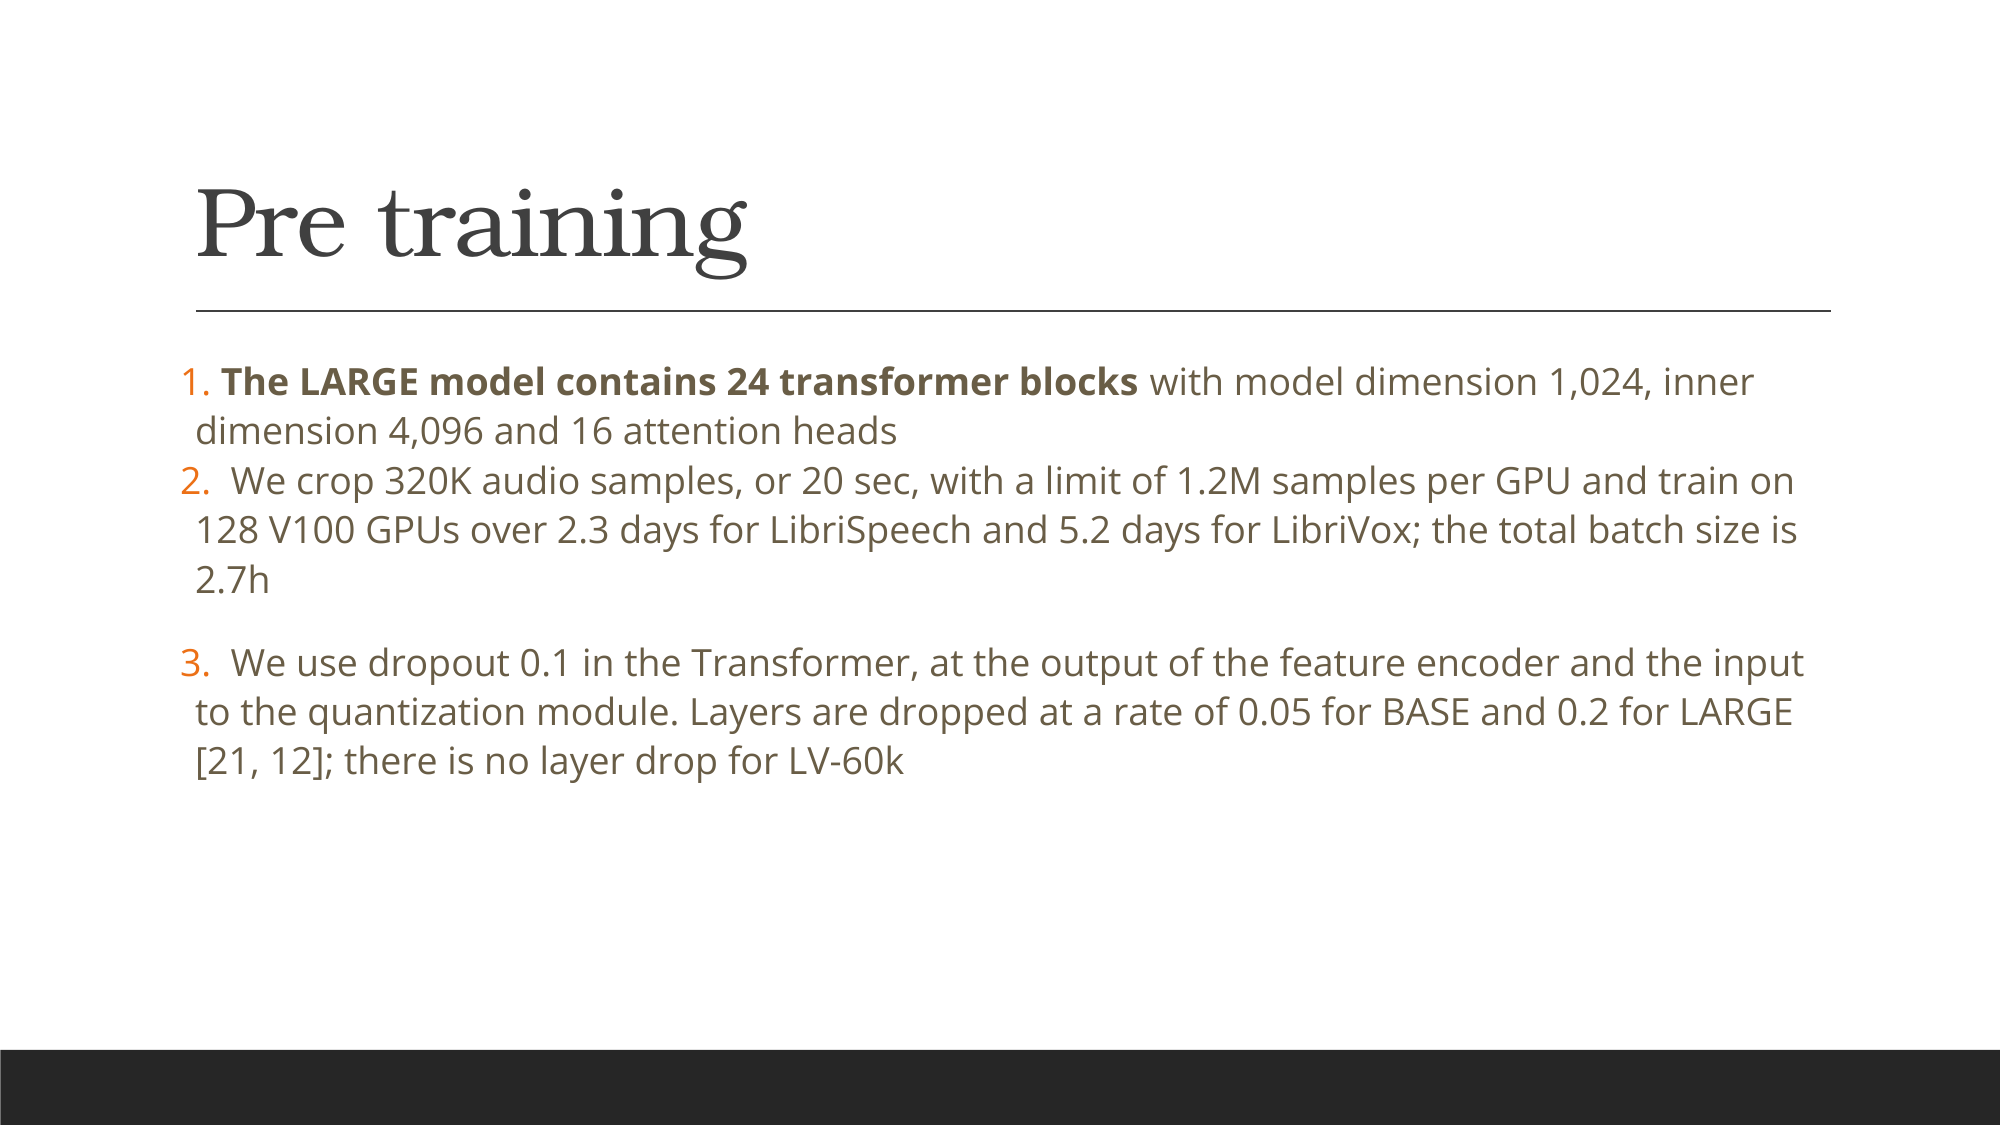

# Pre training
 The LARGE model contains 24 transformer blocks with model dimension 1,024, inner dimension 4,096 and 16 attention heads
  We crop 320K audio samples, or 20 sec, with a limit of 1.2M samples per GPU and train on 128 V100 GPUs over 2.3 days for LibriSpeech and 5.2 days for LibriVox; the total batch size is 2.7h
  We use dropout 0.1 in the Transformer, at the output of the feature encoder and the input to the quantization module. Layers are dropped at a rate of 0.05 for BASE and 0.2 for LARGE [21, 12]; there is no layer drop for LV-60k